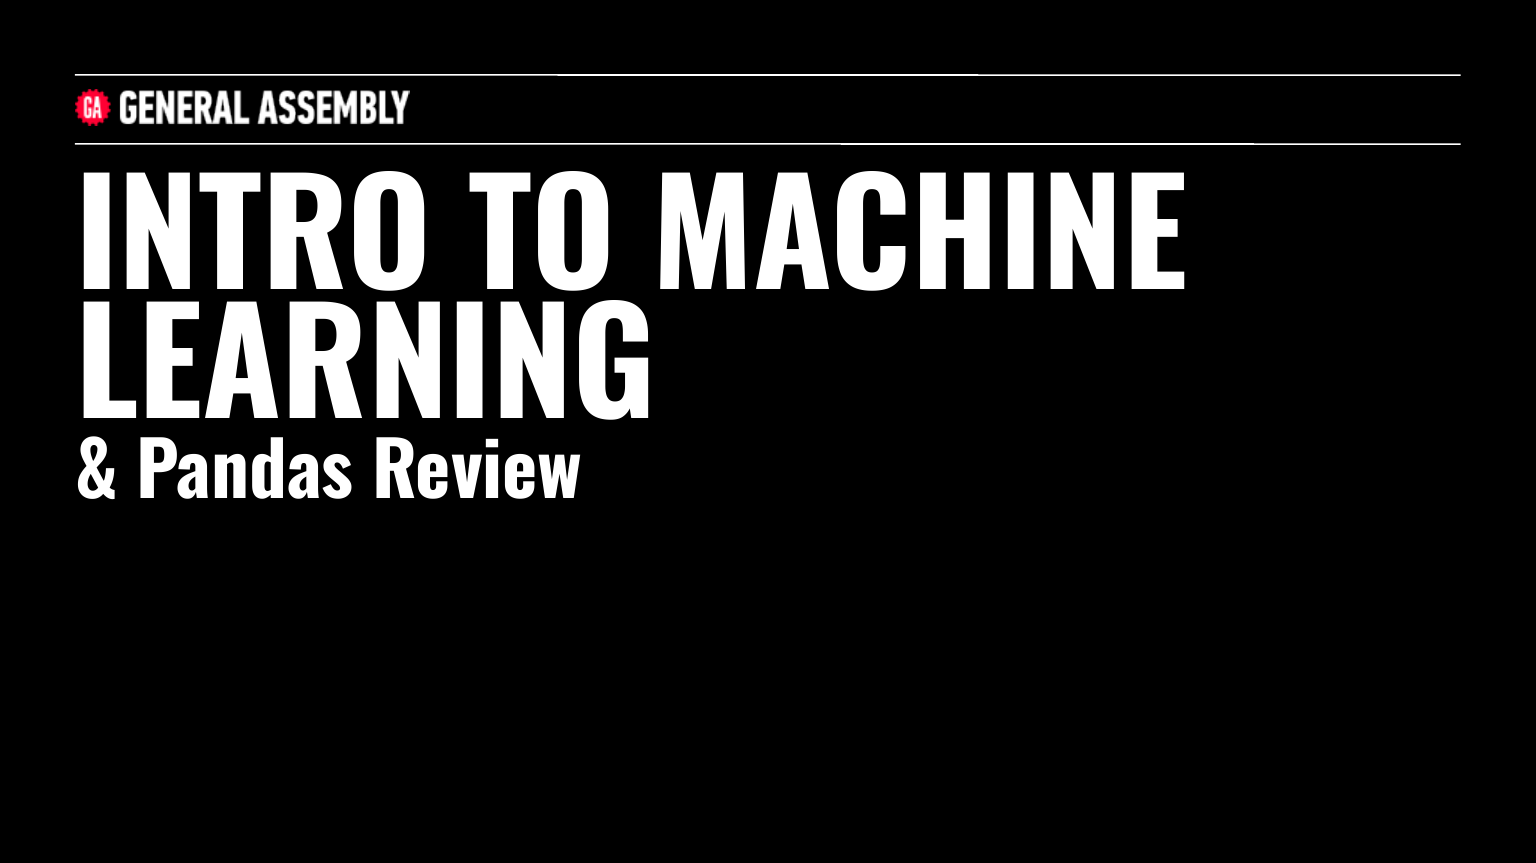

INTRO TO MACHINE LEARNING
& Pandas Review